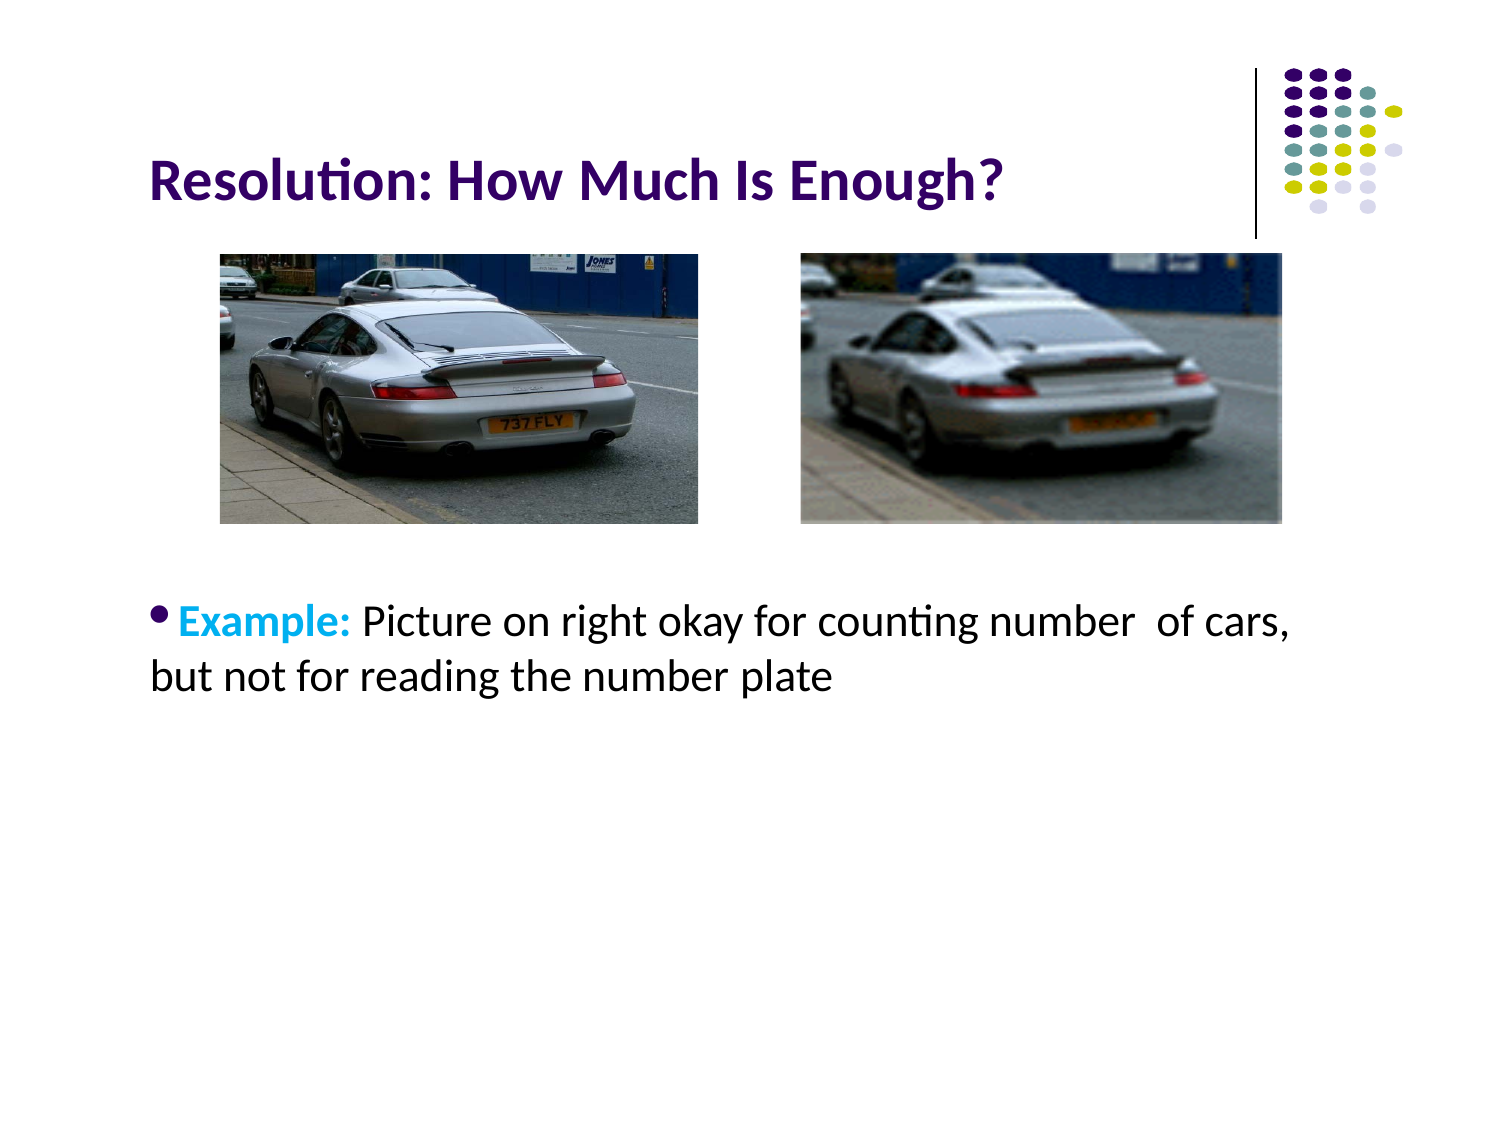

# Resolution: How Much Is Enough?

Example: Picture on right okay for counting number  of cars, but not for reading the number plate